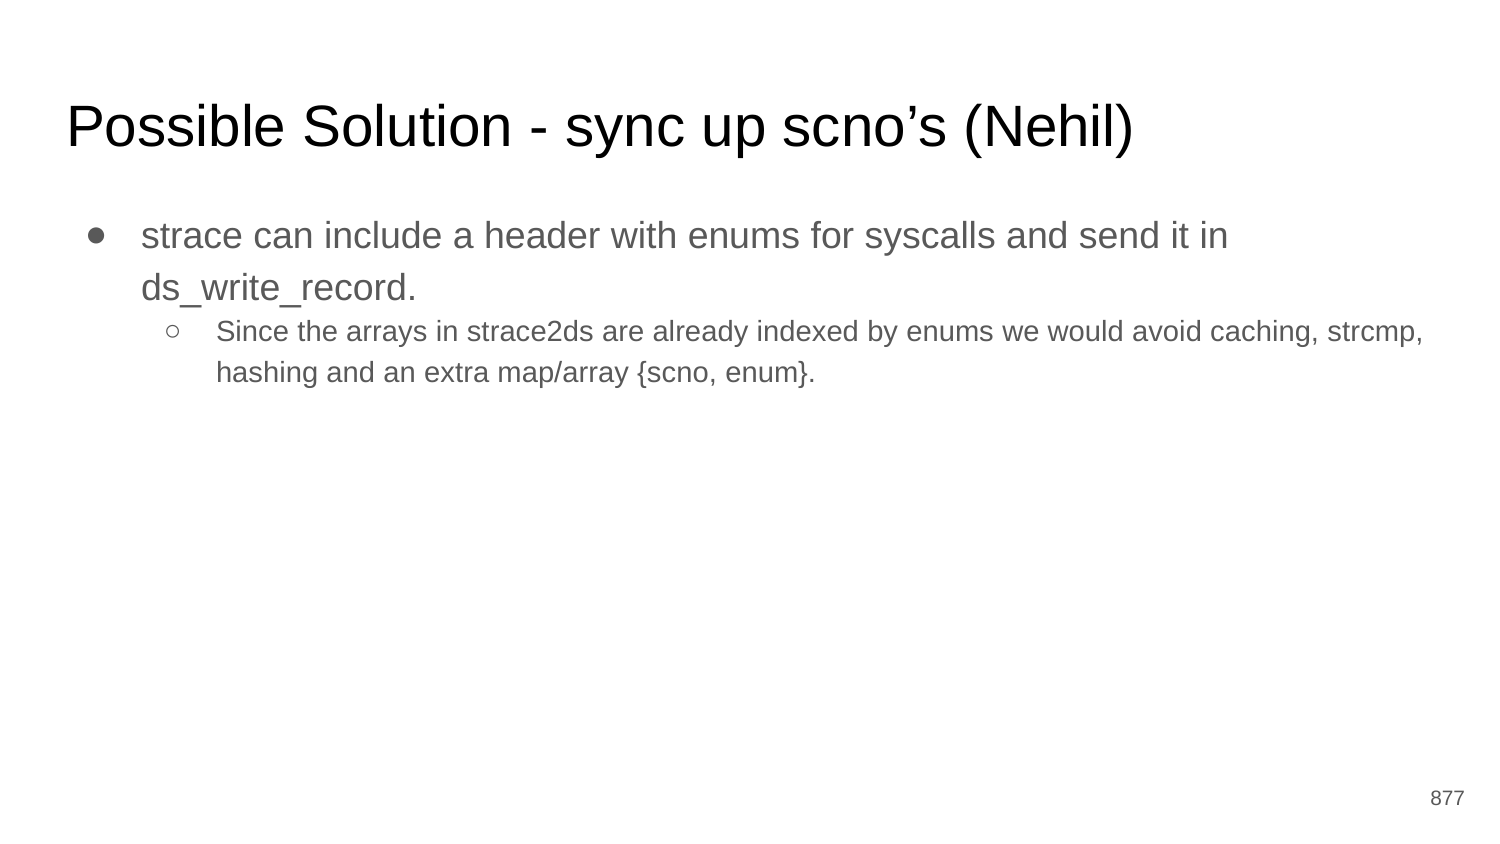

# Possible Solution - sync up scno’s (Nehil)
strace can include a header with enums for syscalls and send it in ds_write_record.
Since the arrays in strace2ds are already indexed by enums we would avoid caching, strcmp, hashing and an extra map/array {scno, enum}.
877